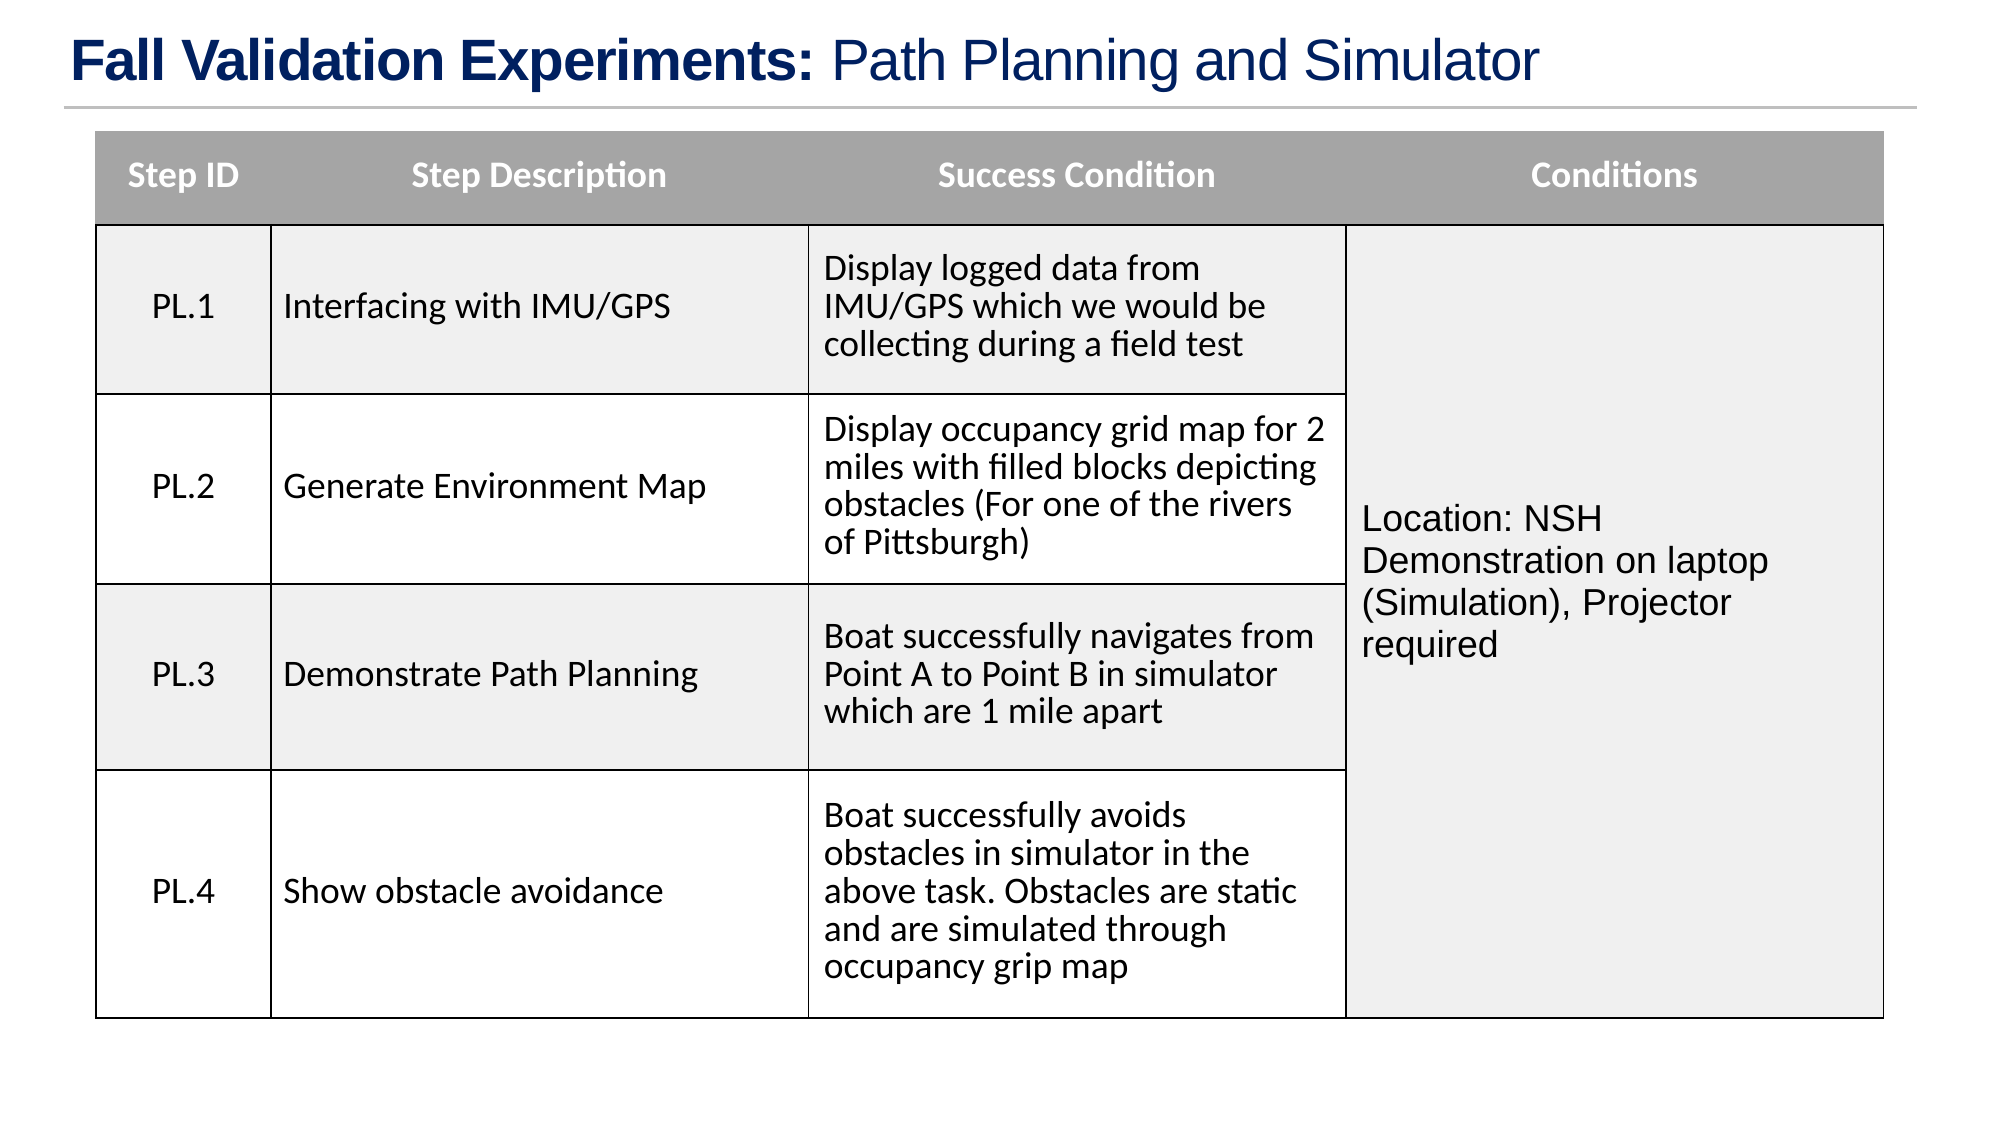

Fall Validation Experiments: Path Planning and Simulator
| Step ID | Step Description | Success Condition | Conditions |
| --- | --- | --- | --- |
| PL.1 | Interfacing with IMU/GPS | Display logged data from IMU/GPS which we would be collecting during a field test | Location: NSH Demonstration on laptop (Simulation), Projector required |
| PL.2 | Generate Environment Map | Display occupancy grid map for 2 miles with filled blocks depicting obstacles (For one of the rivers of Pittsburgh) |  |
| PL.3 | Demonstrate Path Planning | Boat successfully navigates from Point A to Point B in simulator which are 1 mile apart |  |
| PL.4 | Show obstacle avoidance | Boat successfully avoids obstacles in simulator in the above task. Obstacles are static and are simulated through occupancy grip map |  |